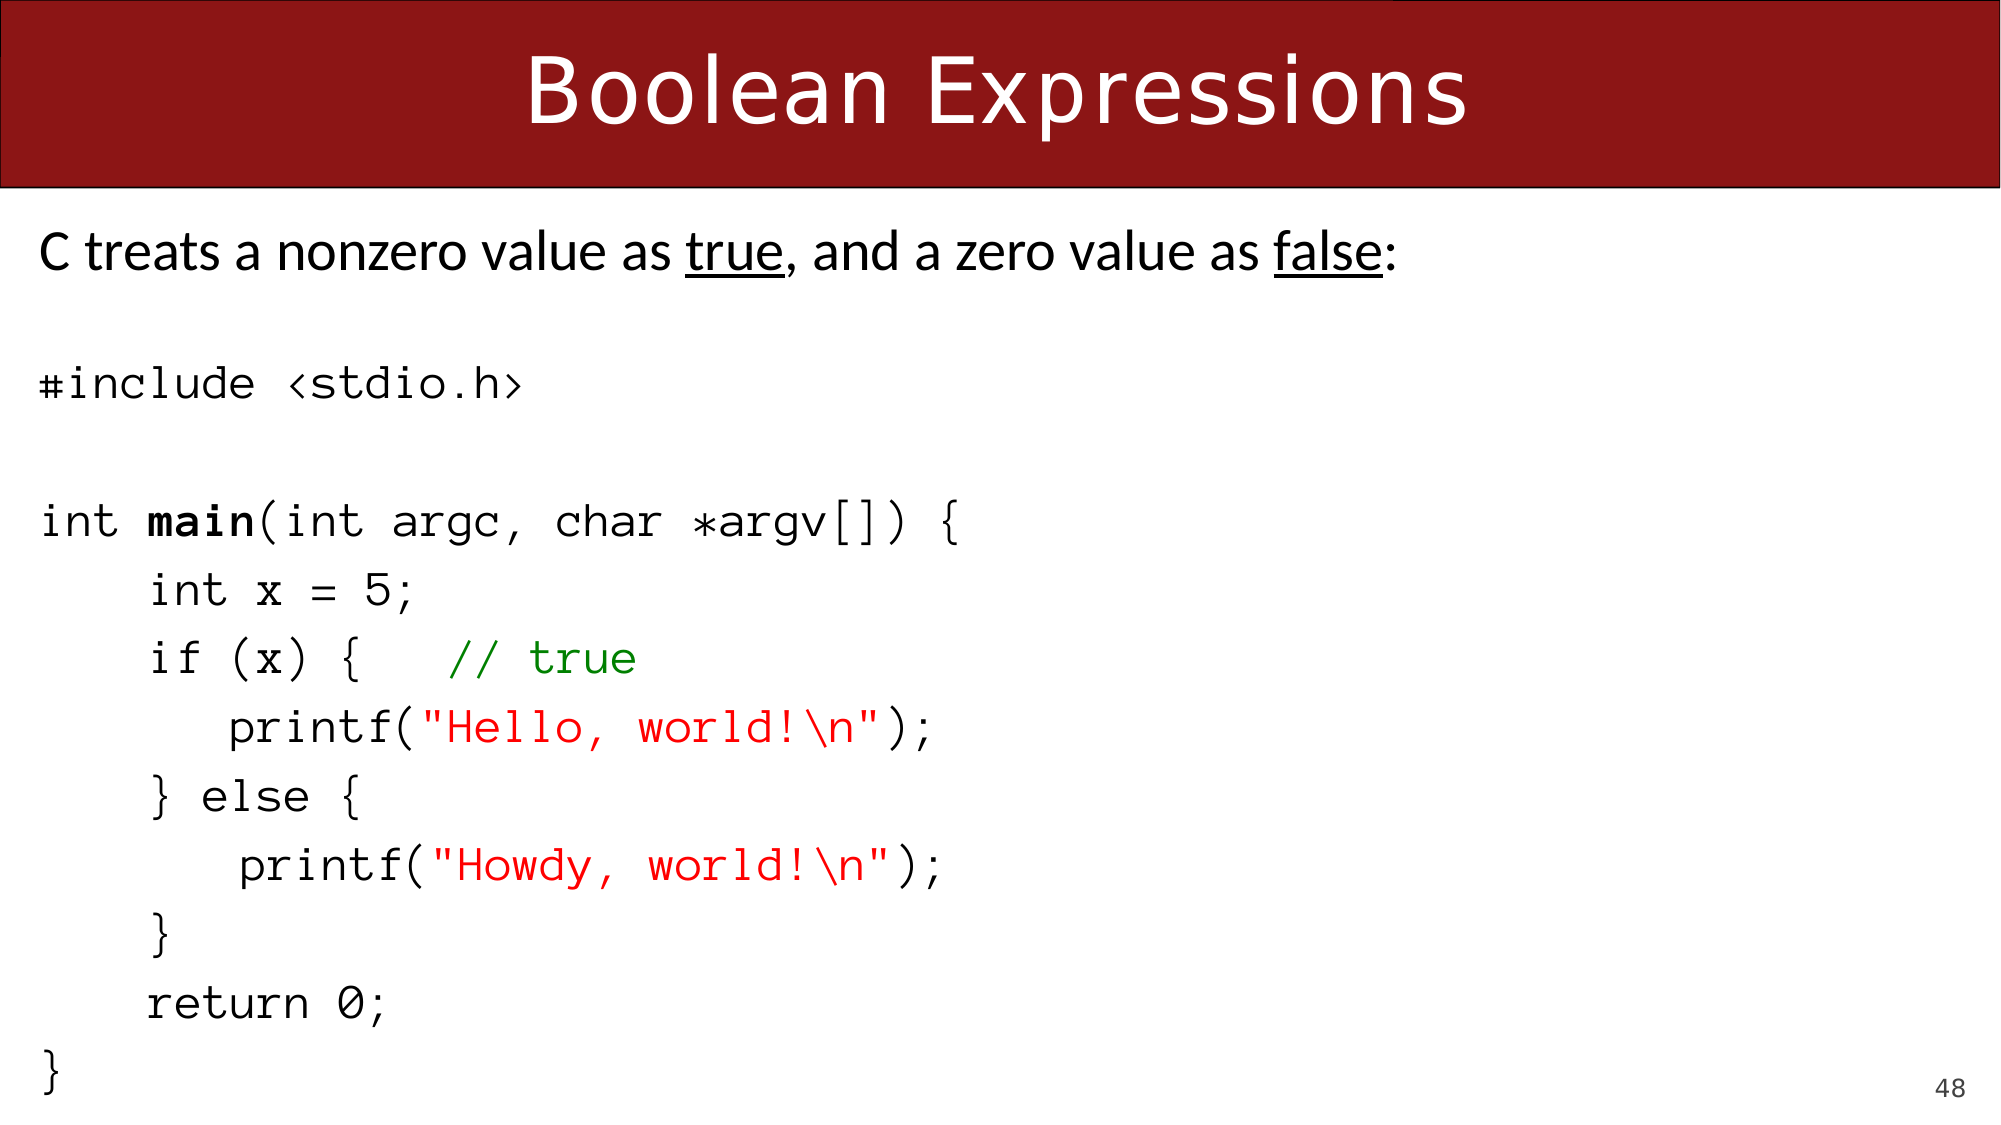

# Boolean Expressions
C treats a nonzero value as true, and a zero value as false:

#include <stdio.h>

int main(int argc, char *argv[]) {
    int x = 5;
    if (x) {   // true
       printf("Hello, world!\n");
    } else {
	      printf("Howdy, world!\n");
    }
    return 0;
}